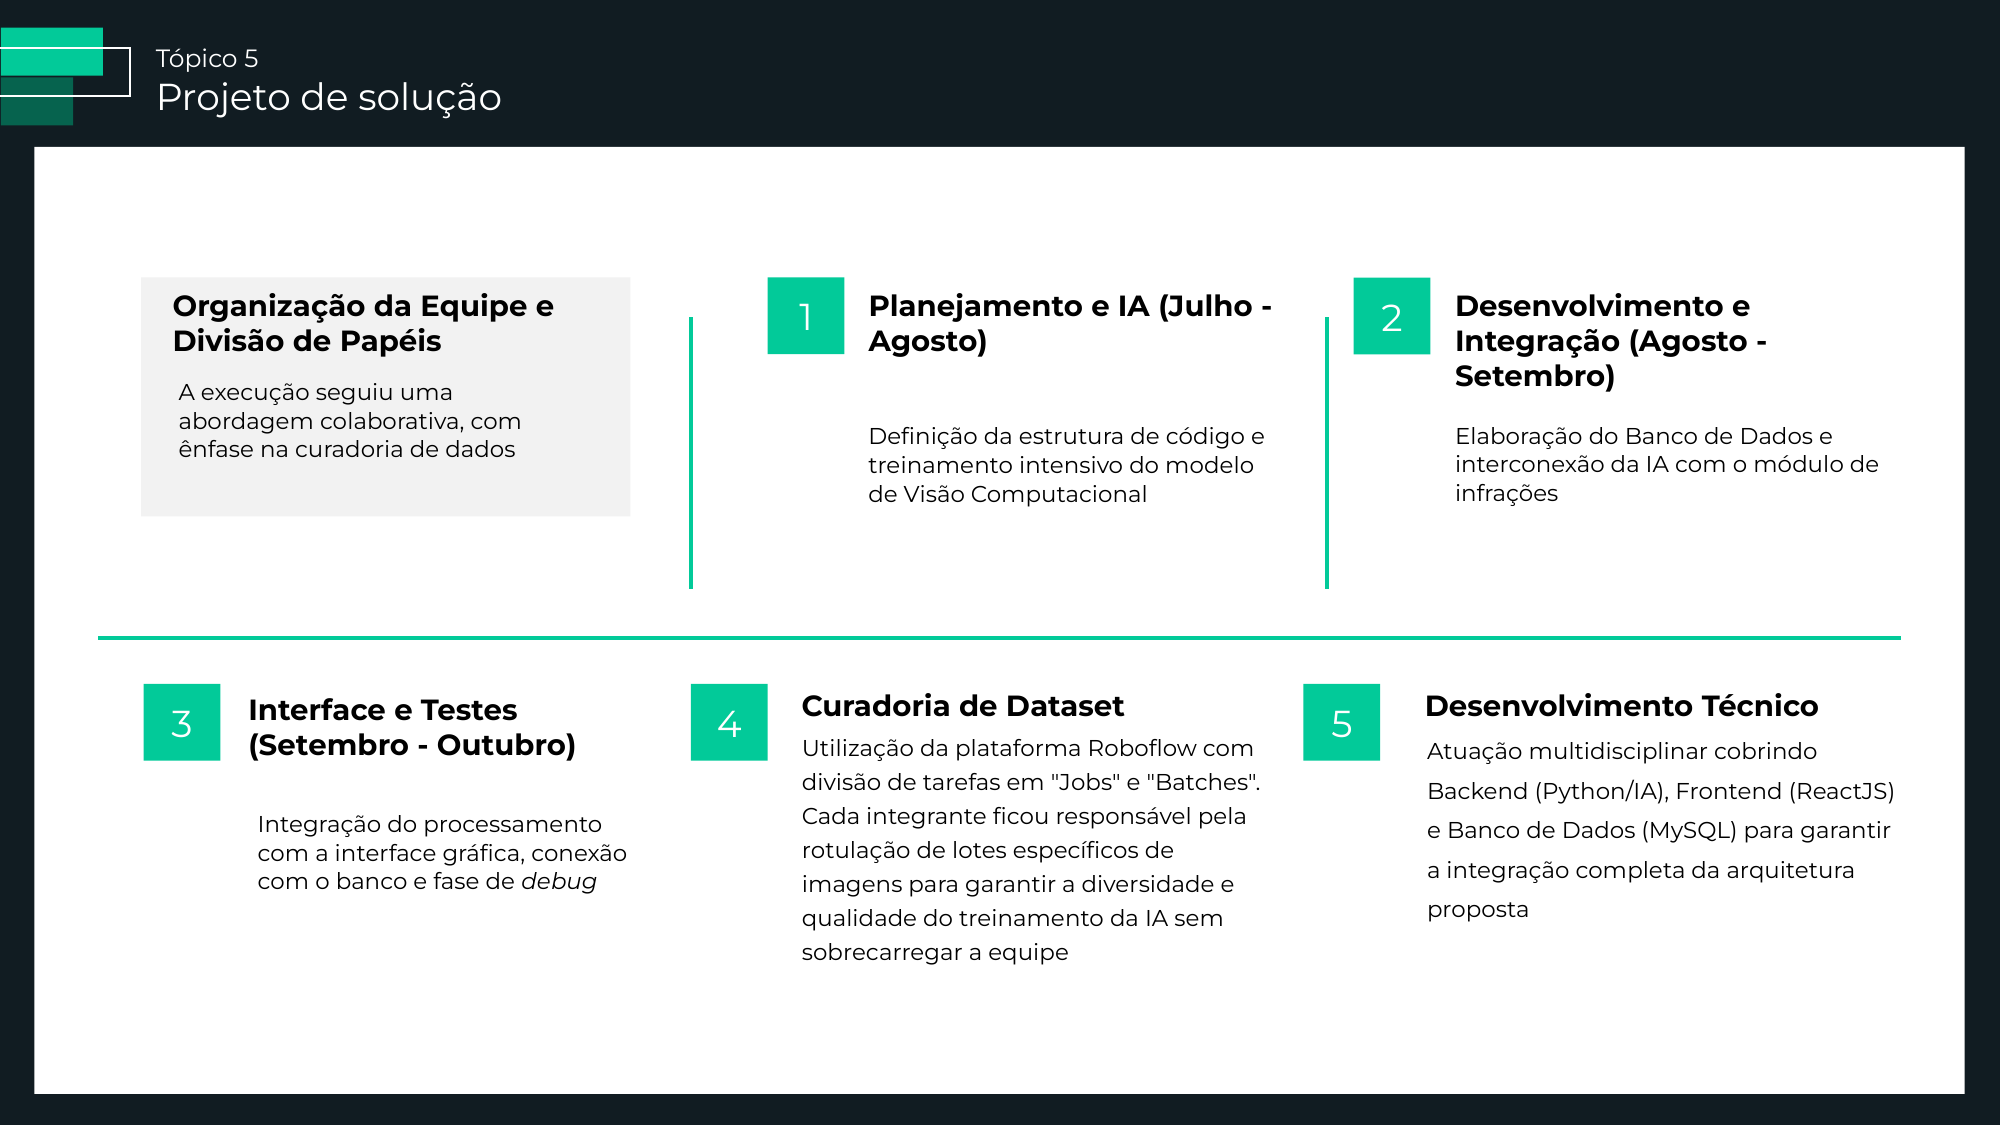

Tópico 5
Projeto de solução

1
2
Organização da Equipe e Divisão de Papéis
Desenvolvimento e Integração (Agosto - Setembro)
Planejamento e IA (Julho - Agosto)
A execução seguiu uma abordagem colaborativa, com ênfase na curadoria de dados
Elaboração do Banco de Dados e interconexão da IA com o módulo de infrações
Definição da estrutura de código e treinamento intensivo do modelo de Visão Computacional
Curadoria de Dataset
Desenvolvimento Técnico
Interface e Testes (Setembro - Outubro)
5
4
3
Atuação multidisciplinar cobrindo Backend (Python/IA), Frontend (ReactJS) e Banco de Dados (MySQL) para garantir a integração completa da arquitetura proposta
Utilização da plataforma Roboflow com divisão de tarefas em "Jobs" e "Batches". Cada integrante ficou responsável pela rotulação de lotes específicos de imagens para garantir a diversidade e qualidade do treinamento da IA sem sobrecarregar a equipe
Integração do processamento com a interface gráfica, conexão com o banco e fase de debug